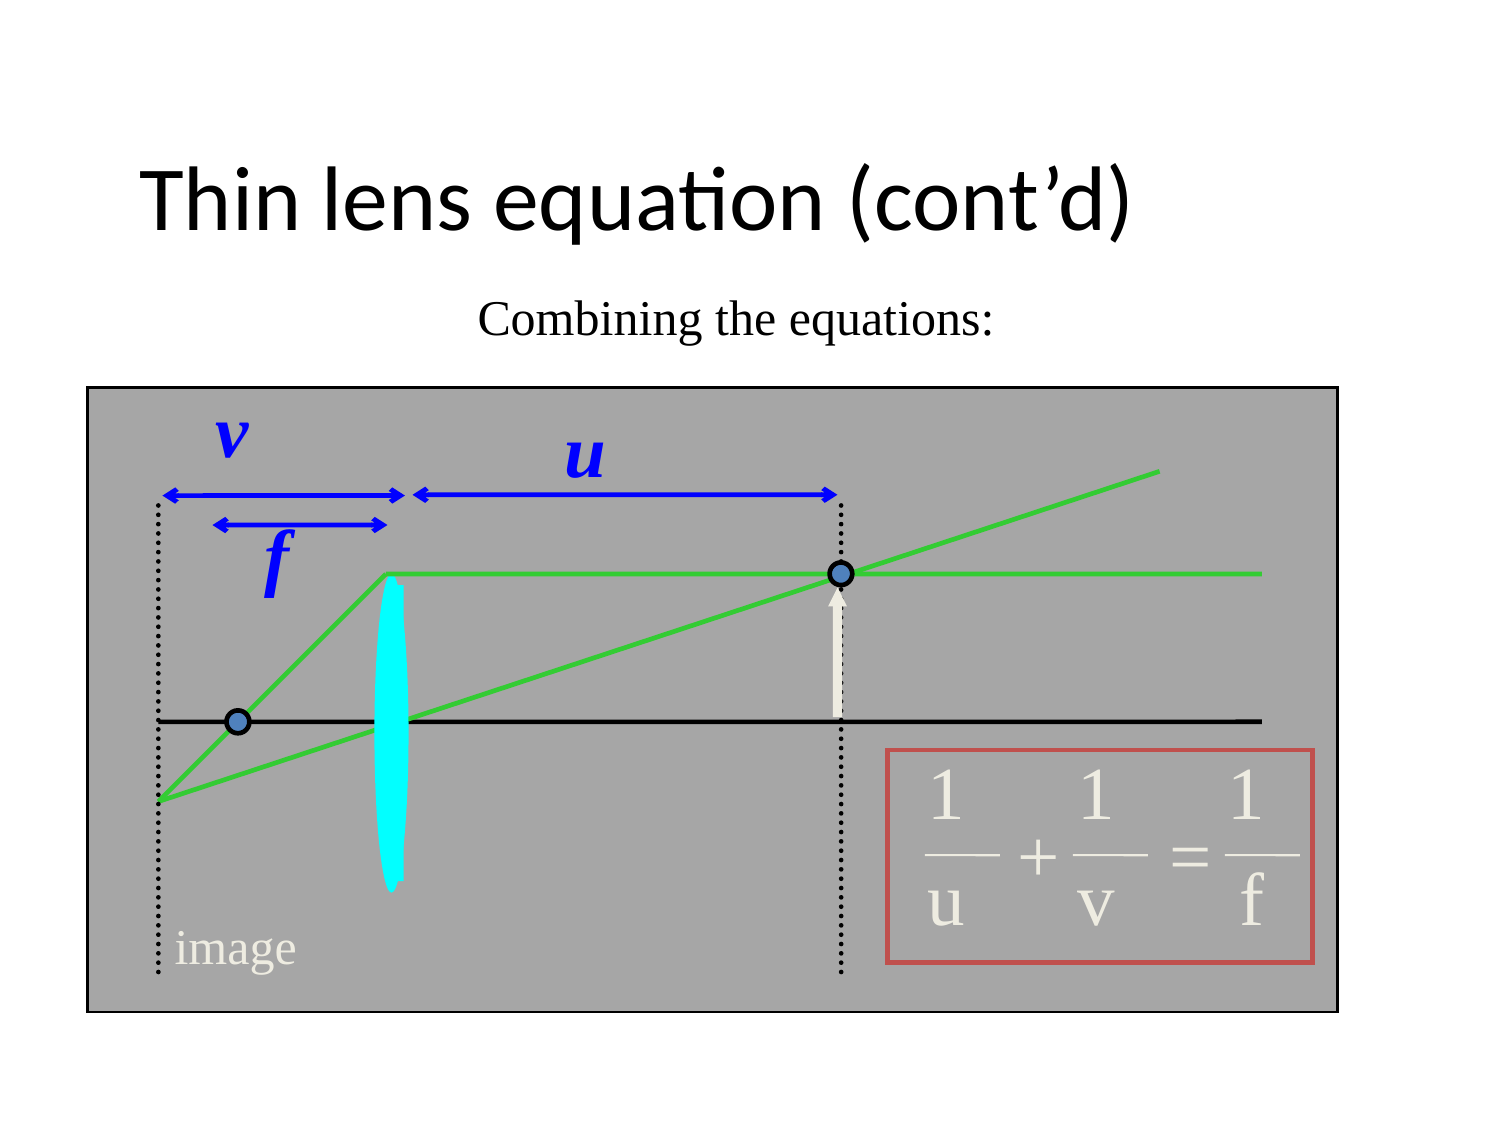

Thin lens equation (cont’d)
Combining the equations:
v

u

f

1
1
1

+
=
u
v
f

image